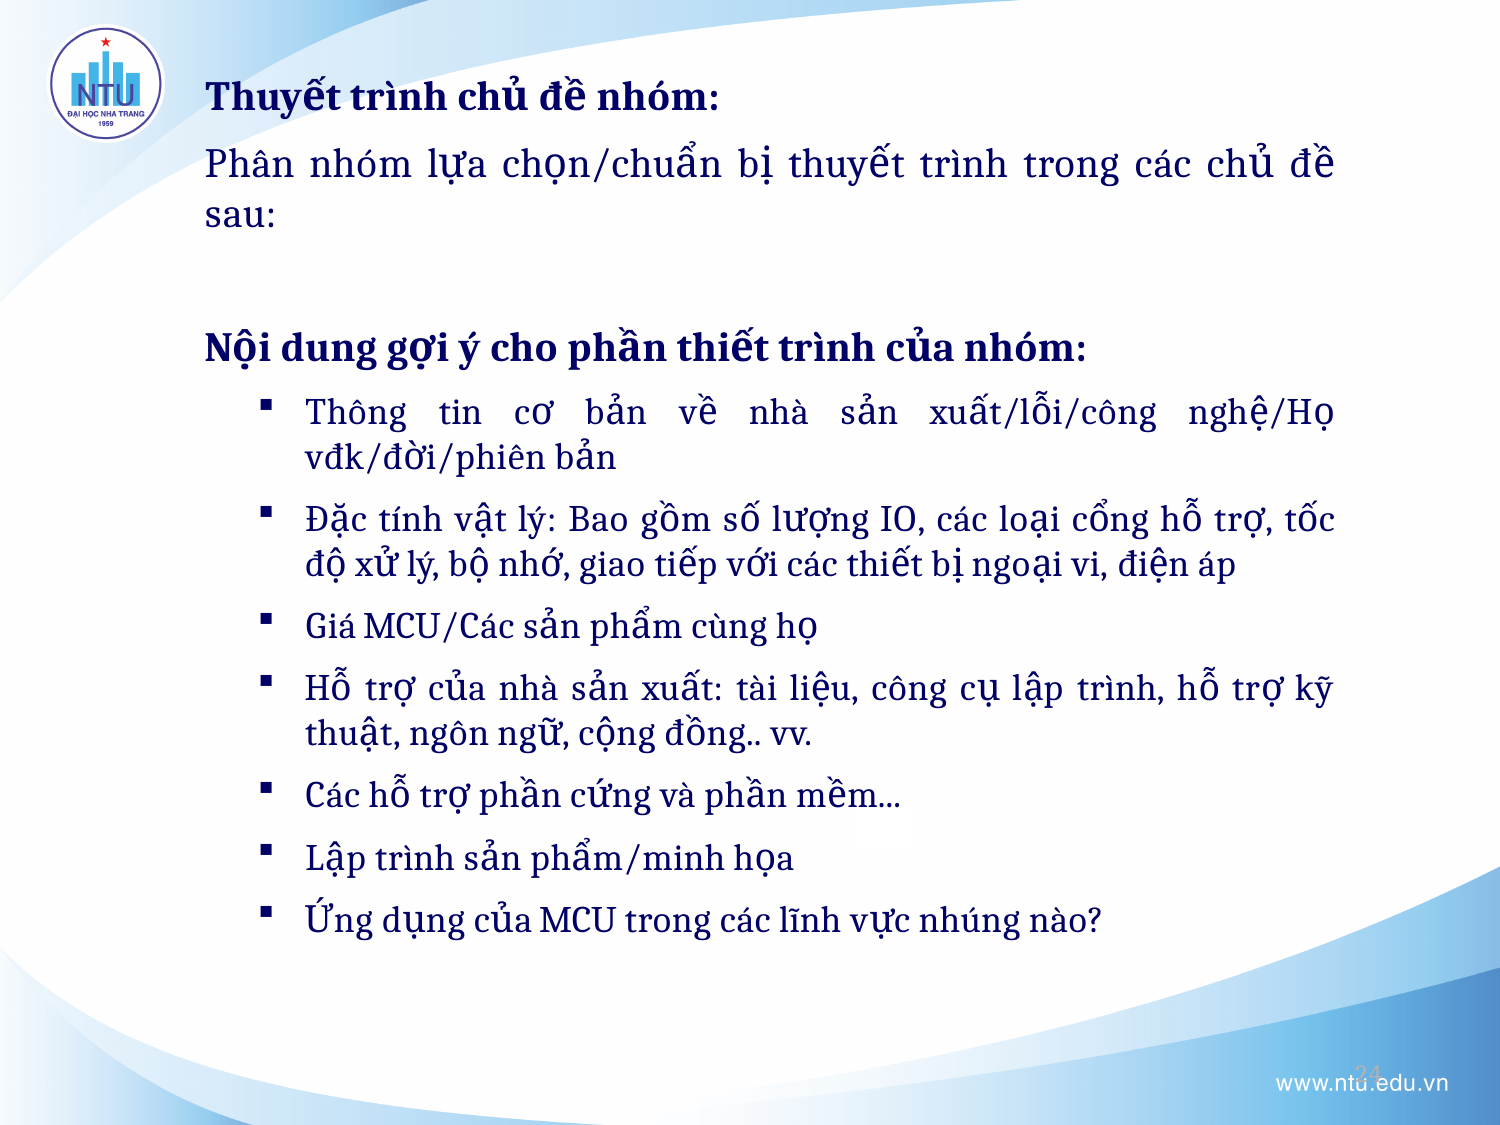

Thuyết trình chủ đề nhóm:
Phân nhóm lựa chọn/chuẩn bị thuyết trình trong các chủ đề sau:

Nội dung gợi ý cho phần thiết trình của nhóm:
Thông tin cơ bản về nhà sản xuất/lỗi/công nghệ/Họ vđk/đời/phiên bản
Đặc tính vật lý: Bao gồm số lượng IO, các loại cổng hỗ trợ, tốc độ xử lý, bộ nhớ, giao tiếp với các thiết bị ngoại vi, điện áp
Giá MCU/Các sản phẩm cùng họ
Hỗ trợ của nhà sản xuất: tài liệu, công cụ lập trình, hỗ trợ kỹ thuật, ngôn ngữ, cộng đồng.. vv.
Các hỗ trợ phần cứng và phần mềm...
Lập trình sản phẩm/minh họa
Ứng dụng của MCU trong các lĩnh vực nhúng nào?

24